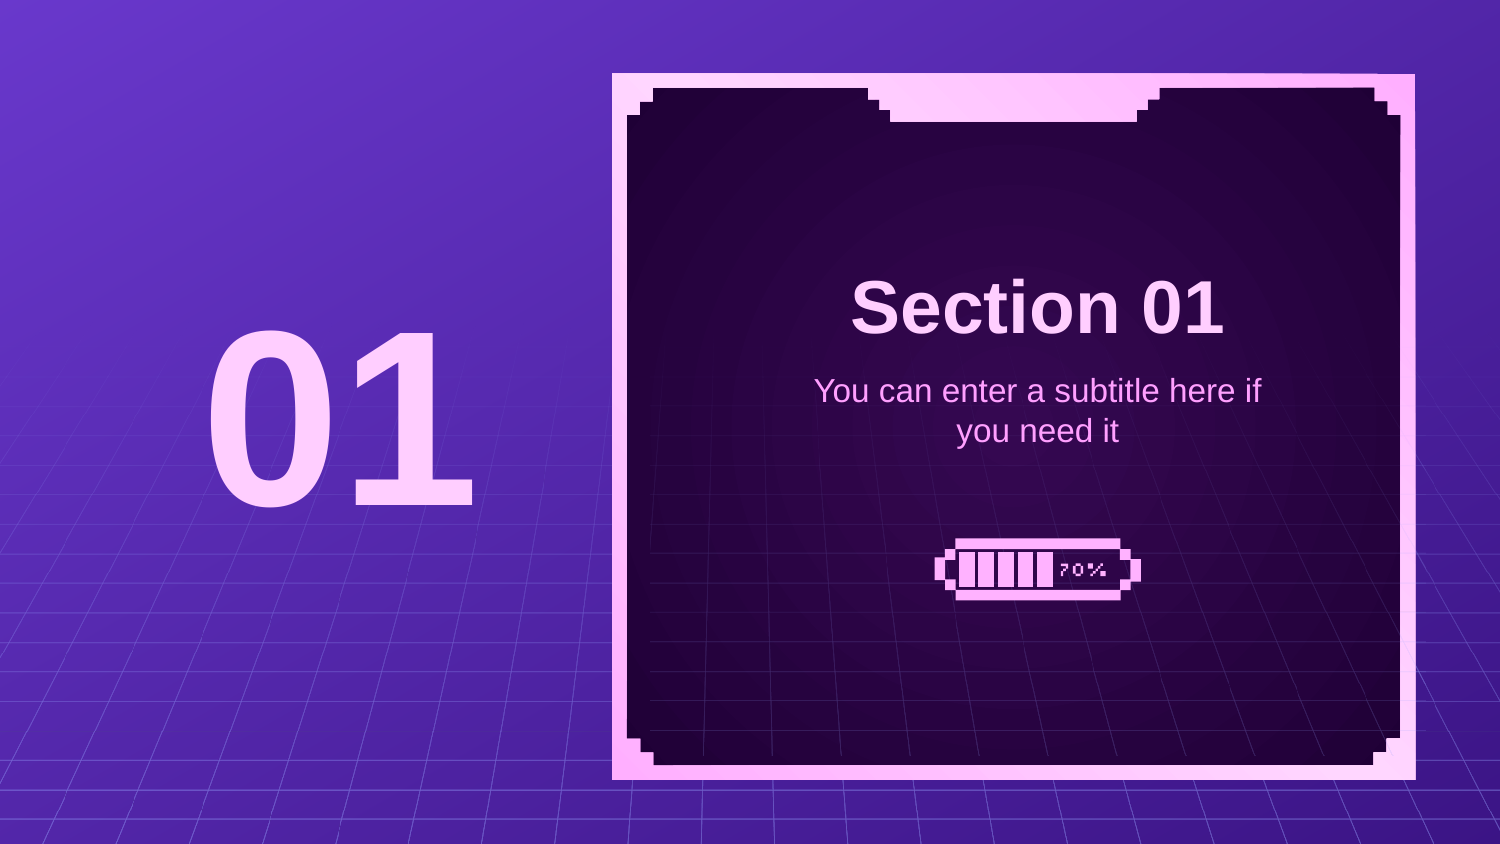

01
# Section 01
You can enter a subtitle here if you need it